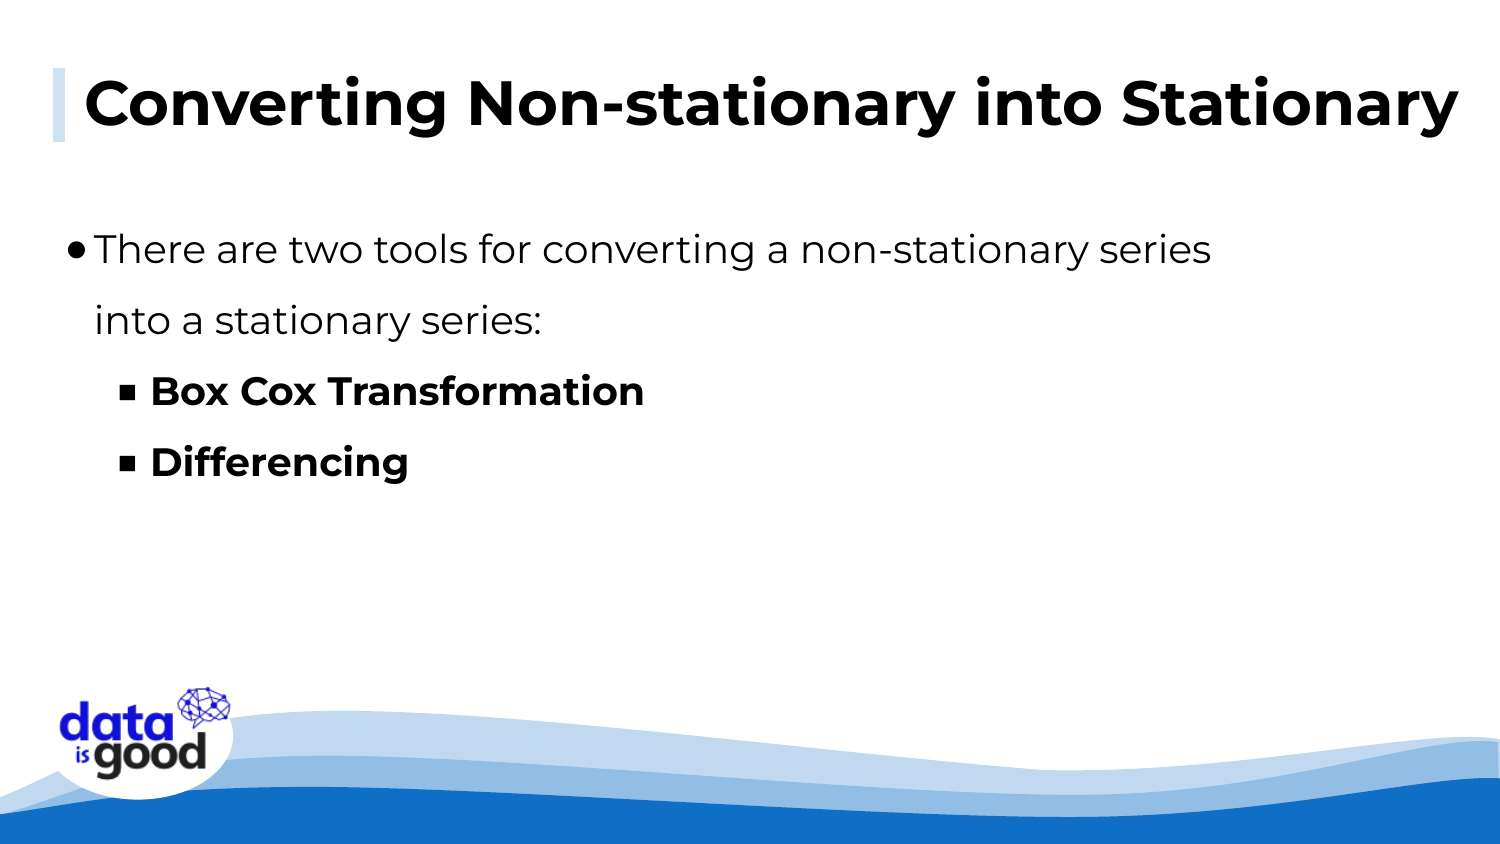

Converting Non-stationary into Stationary
There are two tools for converting a non-stationary series into a stationary series:
Box Cox Transformation
Differencing